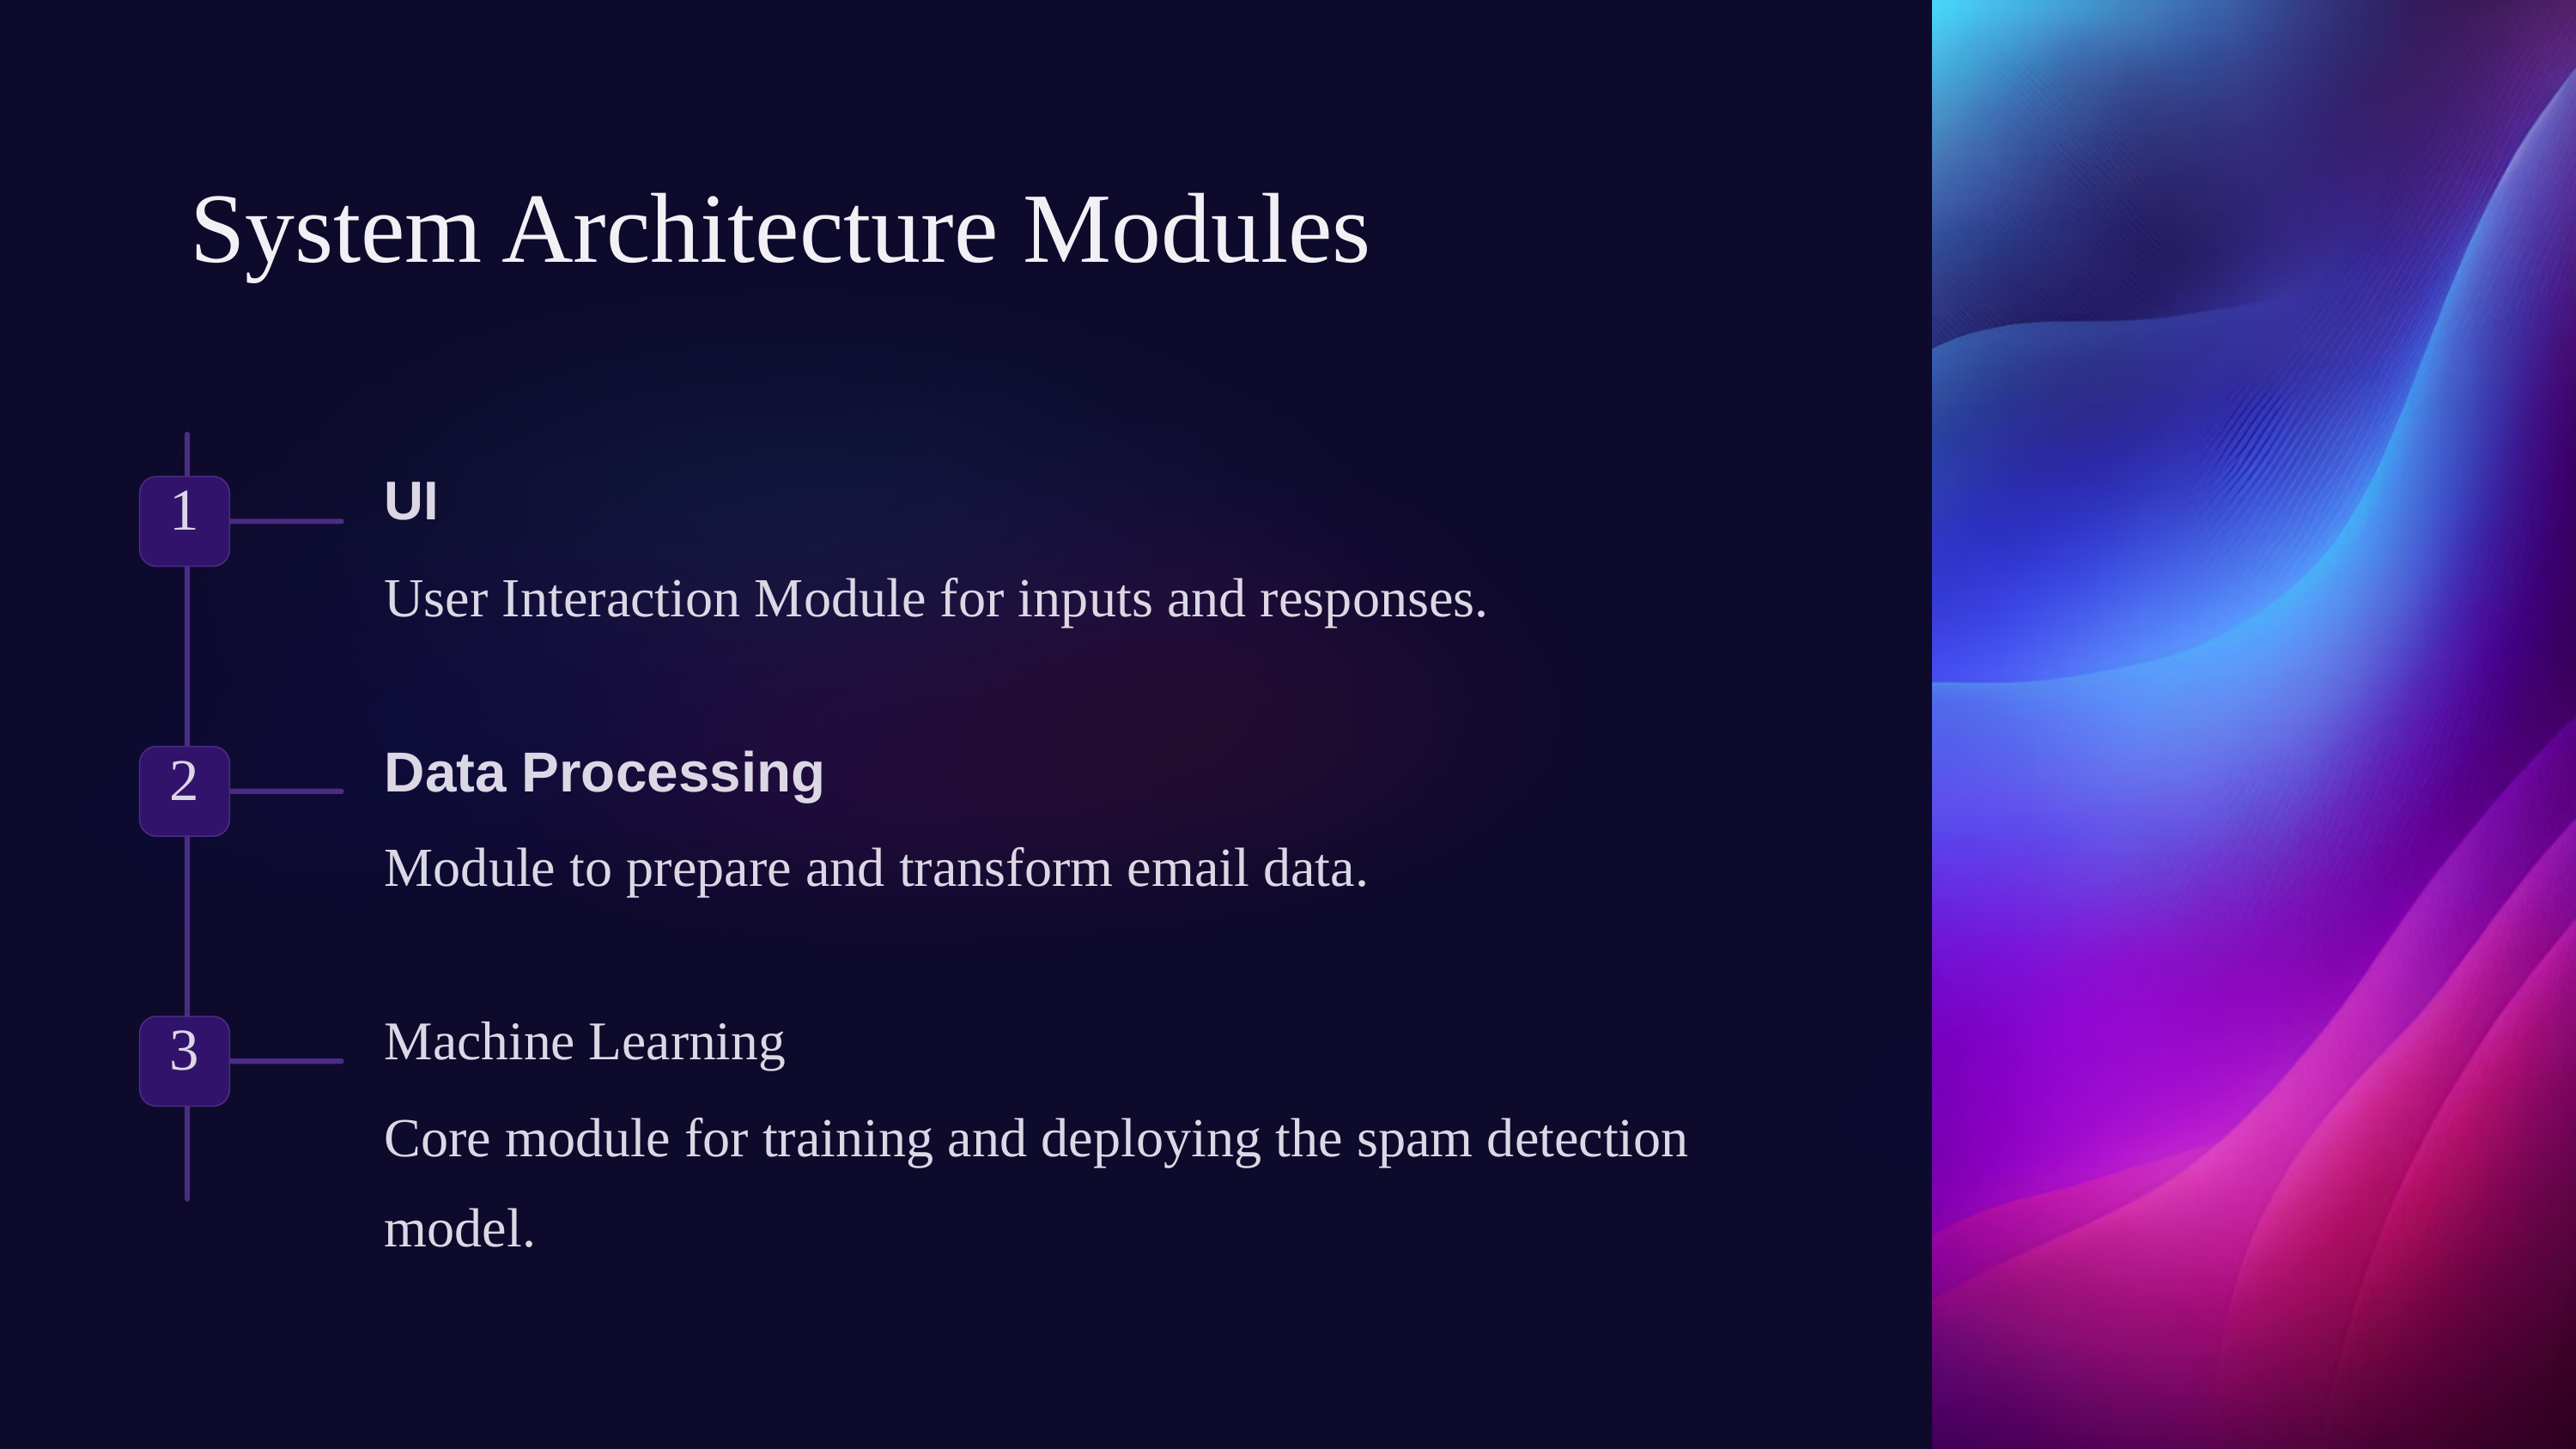

System Architecture Modules

UI

1

User Interaction Module for inputs and responses.

Data Processing

2

Module to prepare and transform email data.

Machine Learning

3

Core module for training and deploying the spam detection model.